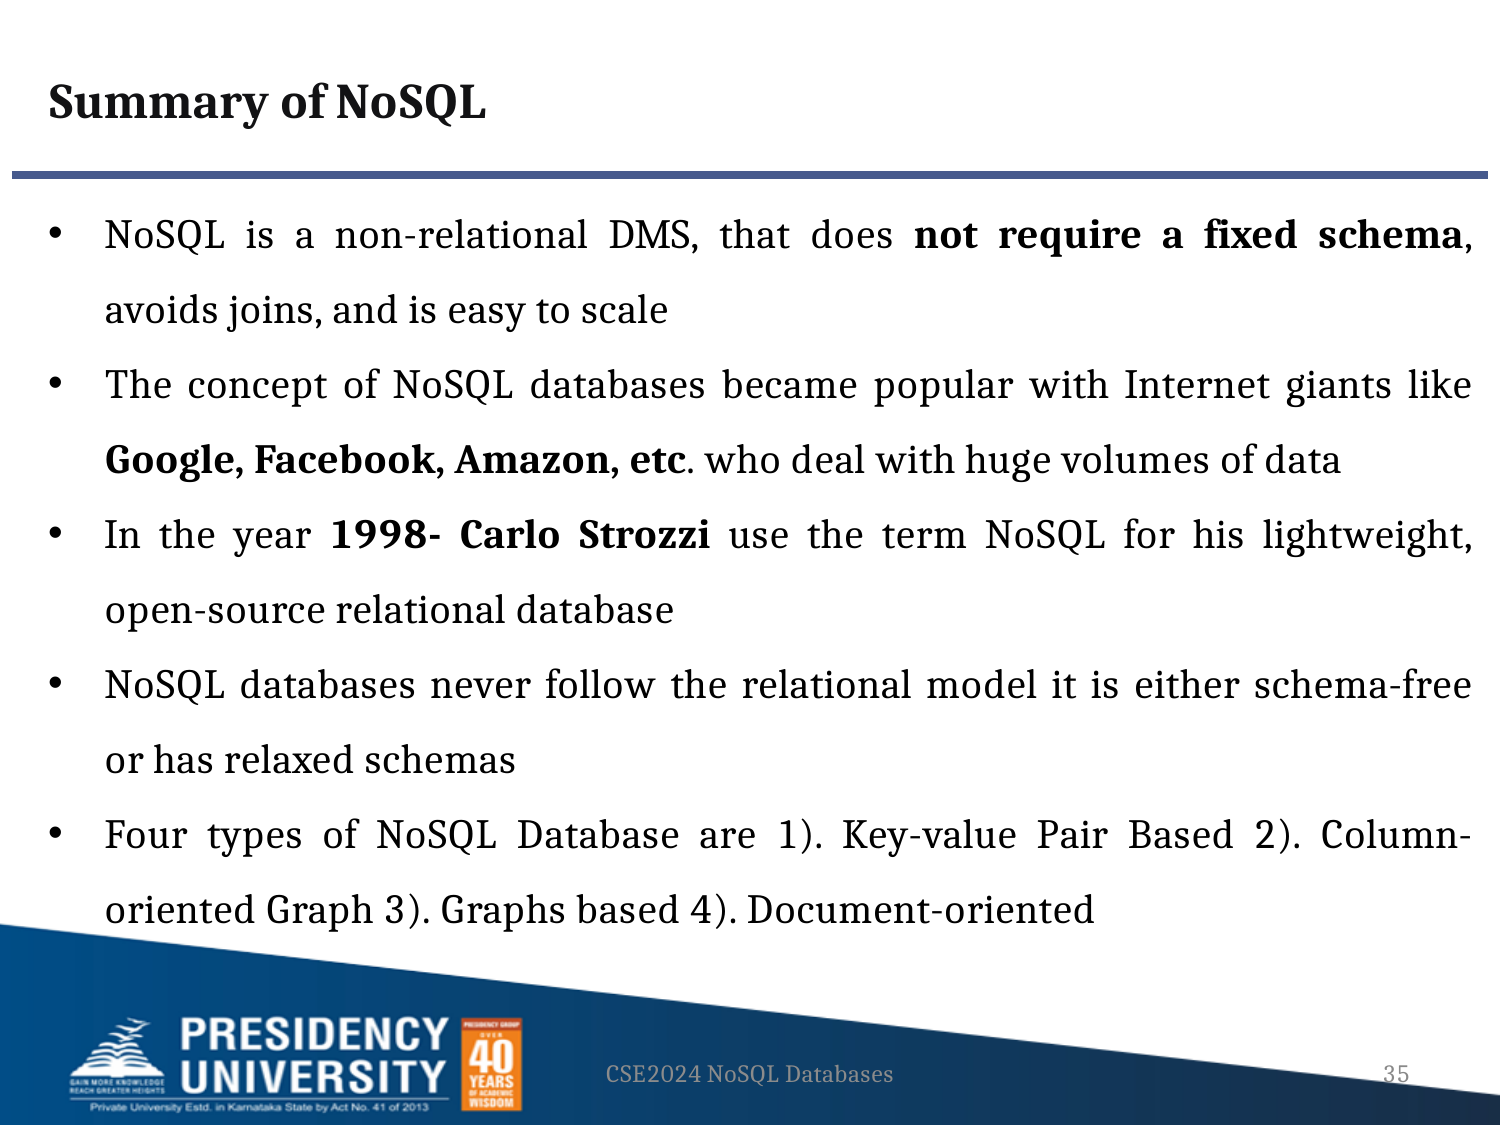

Summary of NoSQL
NoSQL is a non-relational DMS, that does not require a fixed schema, avoids joins, and is easy to scale
The concept of NoSQL databases became popular with Internet giants like Google, Facebook, Amazon, etc. who deal with huge volumes of data
In the year 1998- Carlo Strozzi use the term NoSQL for his lightweight, open-source relational database
NoSQL databases never follow the relational model it is either schema-free or has relaxed schemas
Four types of NoSQL Database are 1). Key-value Pair Based 2). Column-oriented Graph 3). Graphs based 4). Document-oriented

CSE2024 NoSQL Databases
35